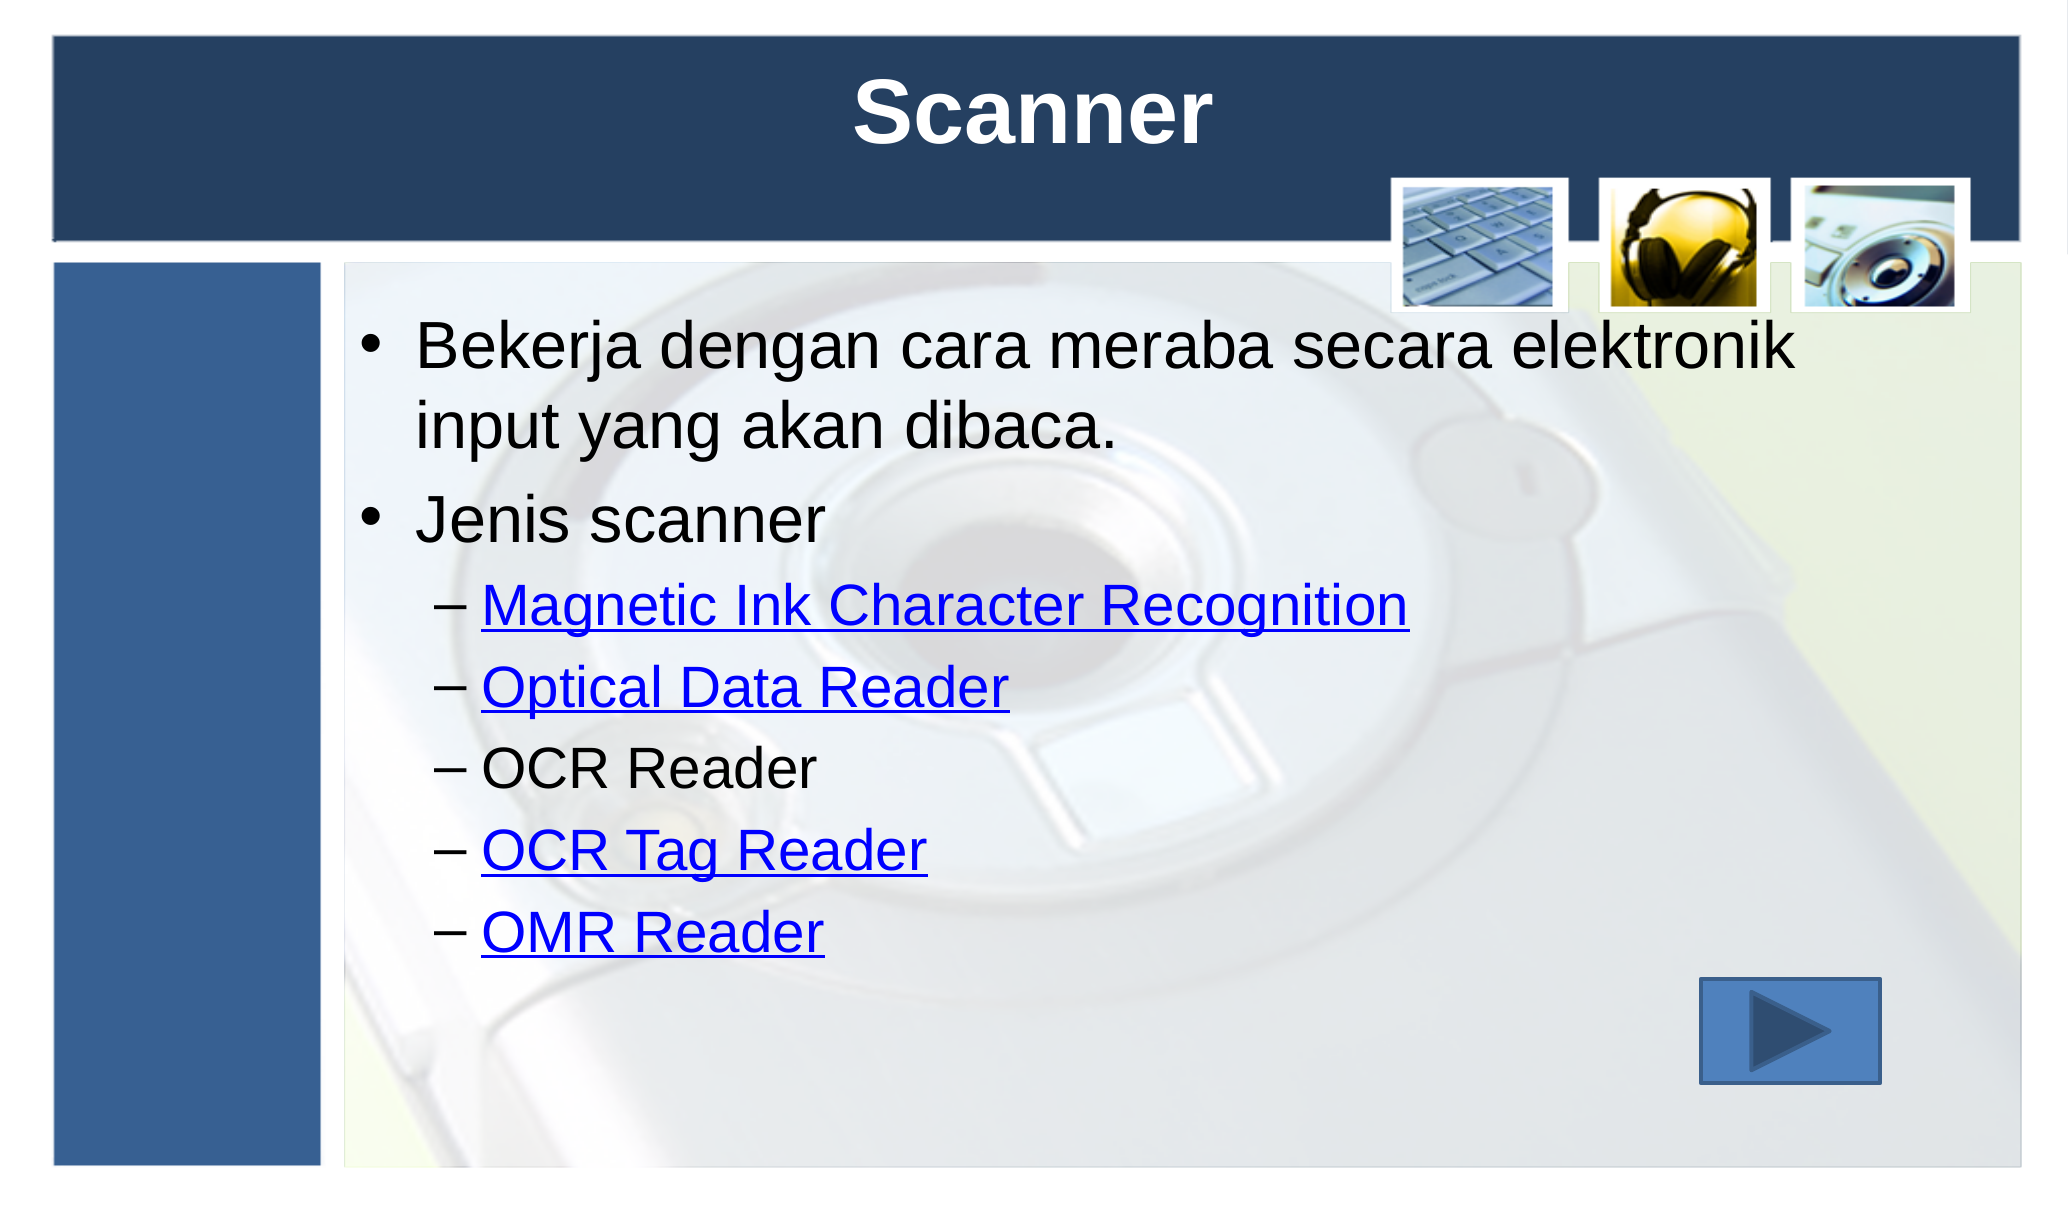

# Scanner
Bekerja dengan cara meraba secara elektronik input yang akan dibaca.
Jenis scanner
Magnetic Ink Character Recognition
Optical Data Reader
OCR Reader
OCR Tag Reader
OMR Reader